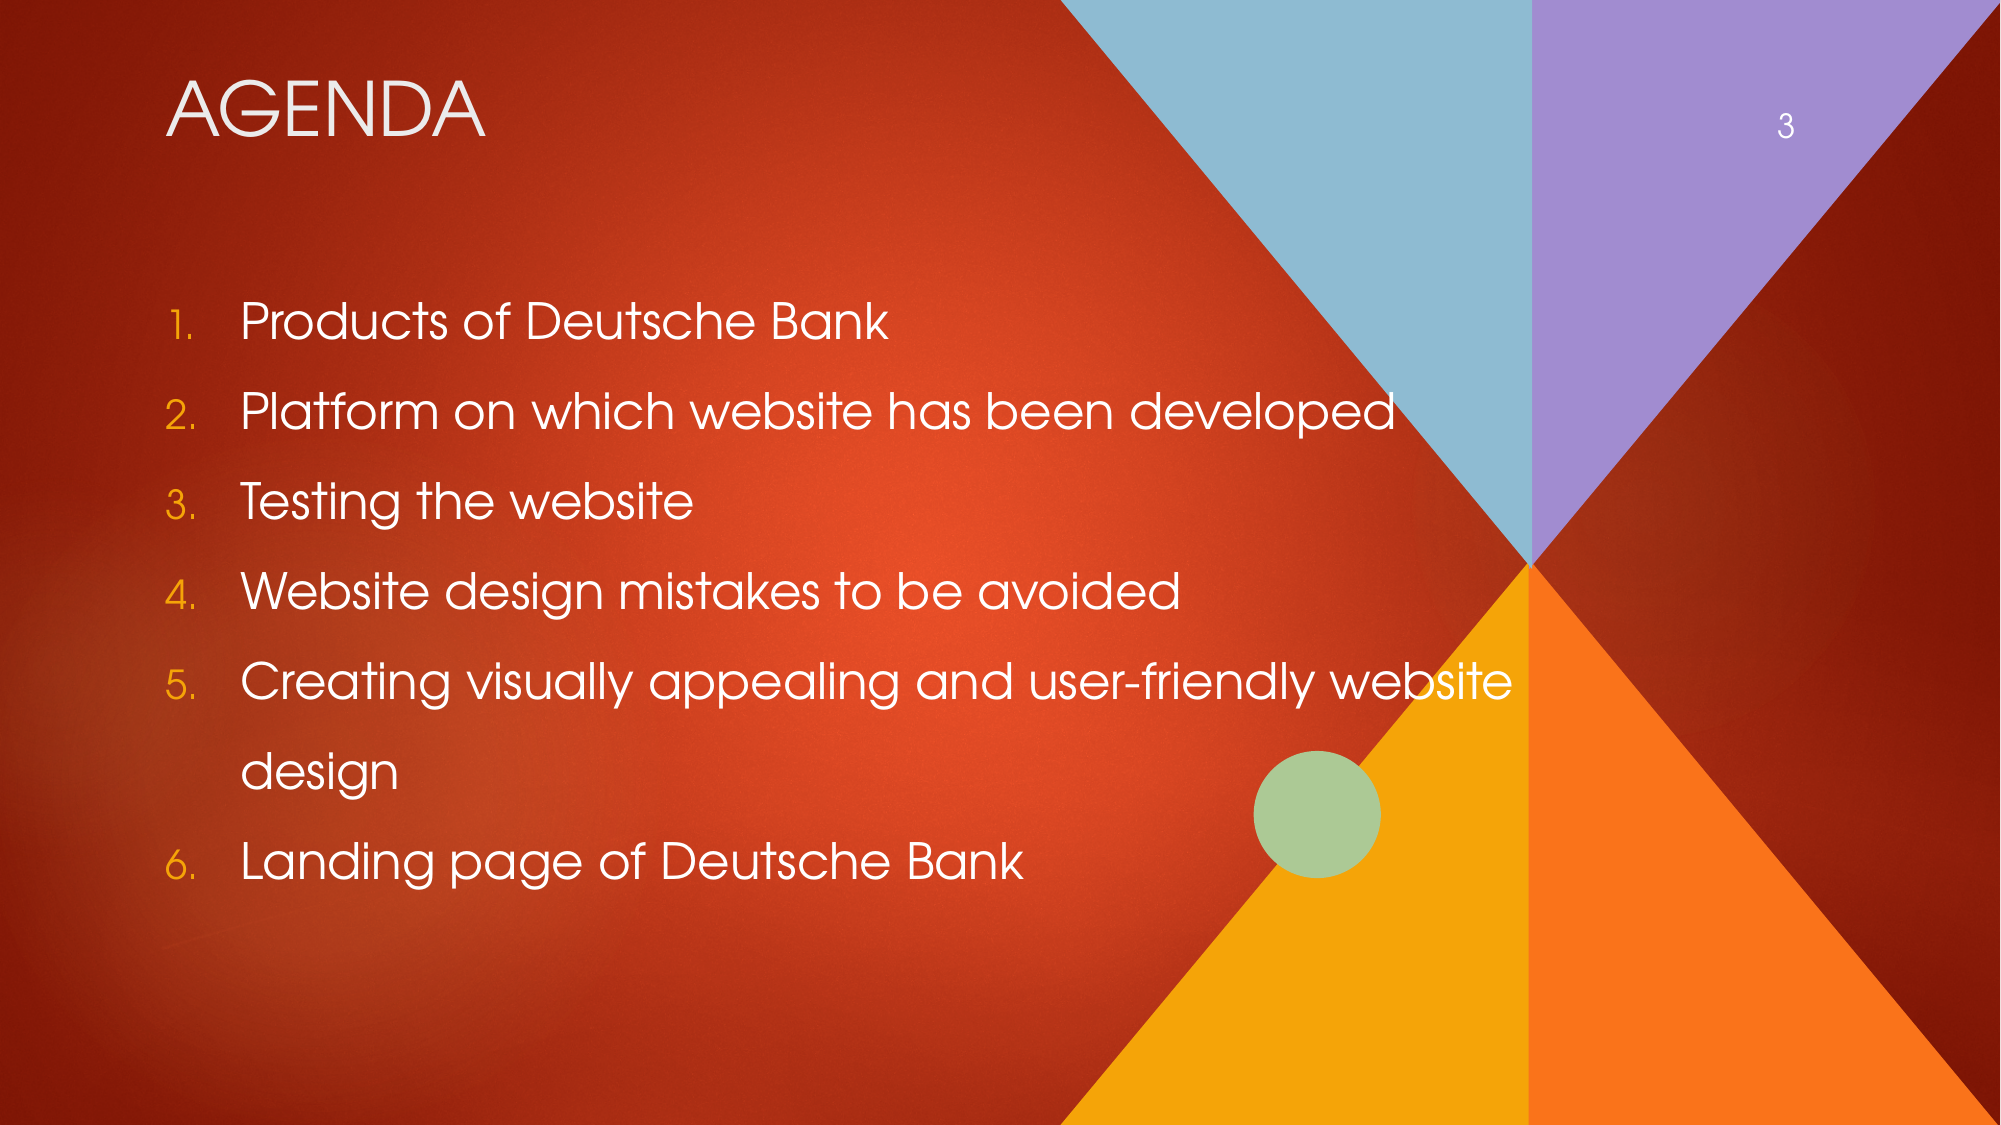

# AGENDA
3
Products of Deutsche Bank
Platform on which website has been developed
Testing the website
Website design mistakes to be avoided
Creating visually appealing and user-friendly website design
Landing page of Deutsche Bank